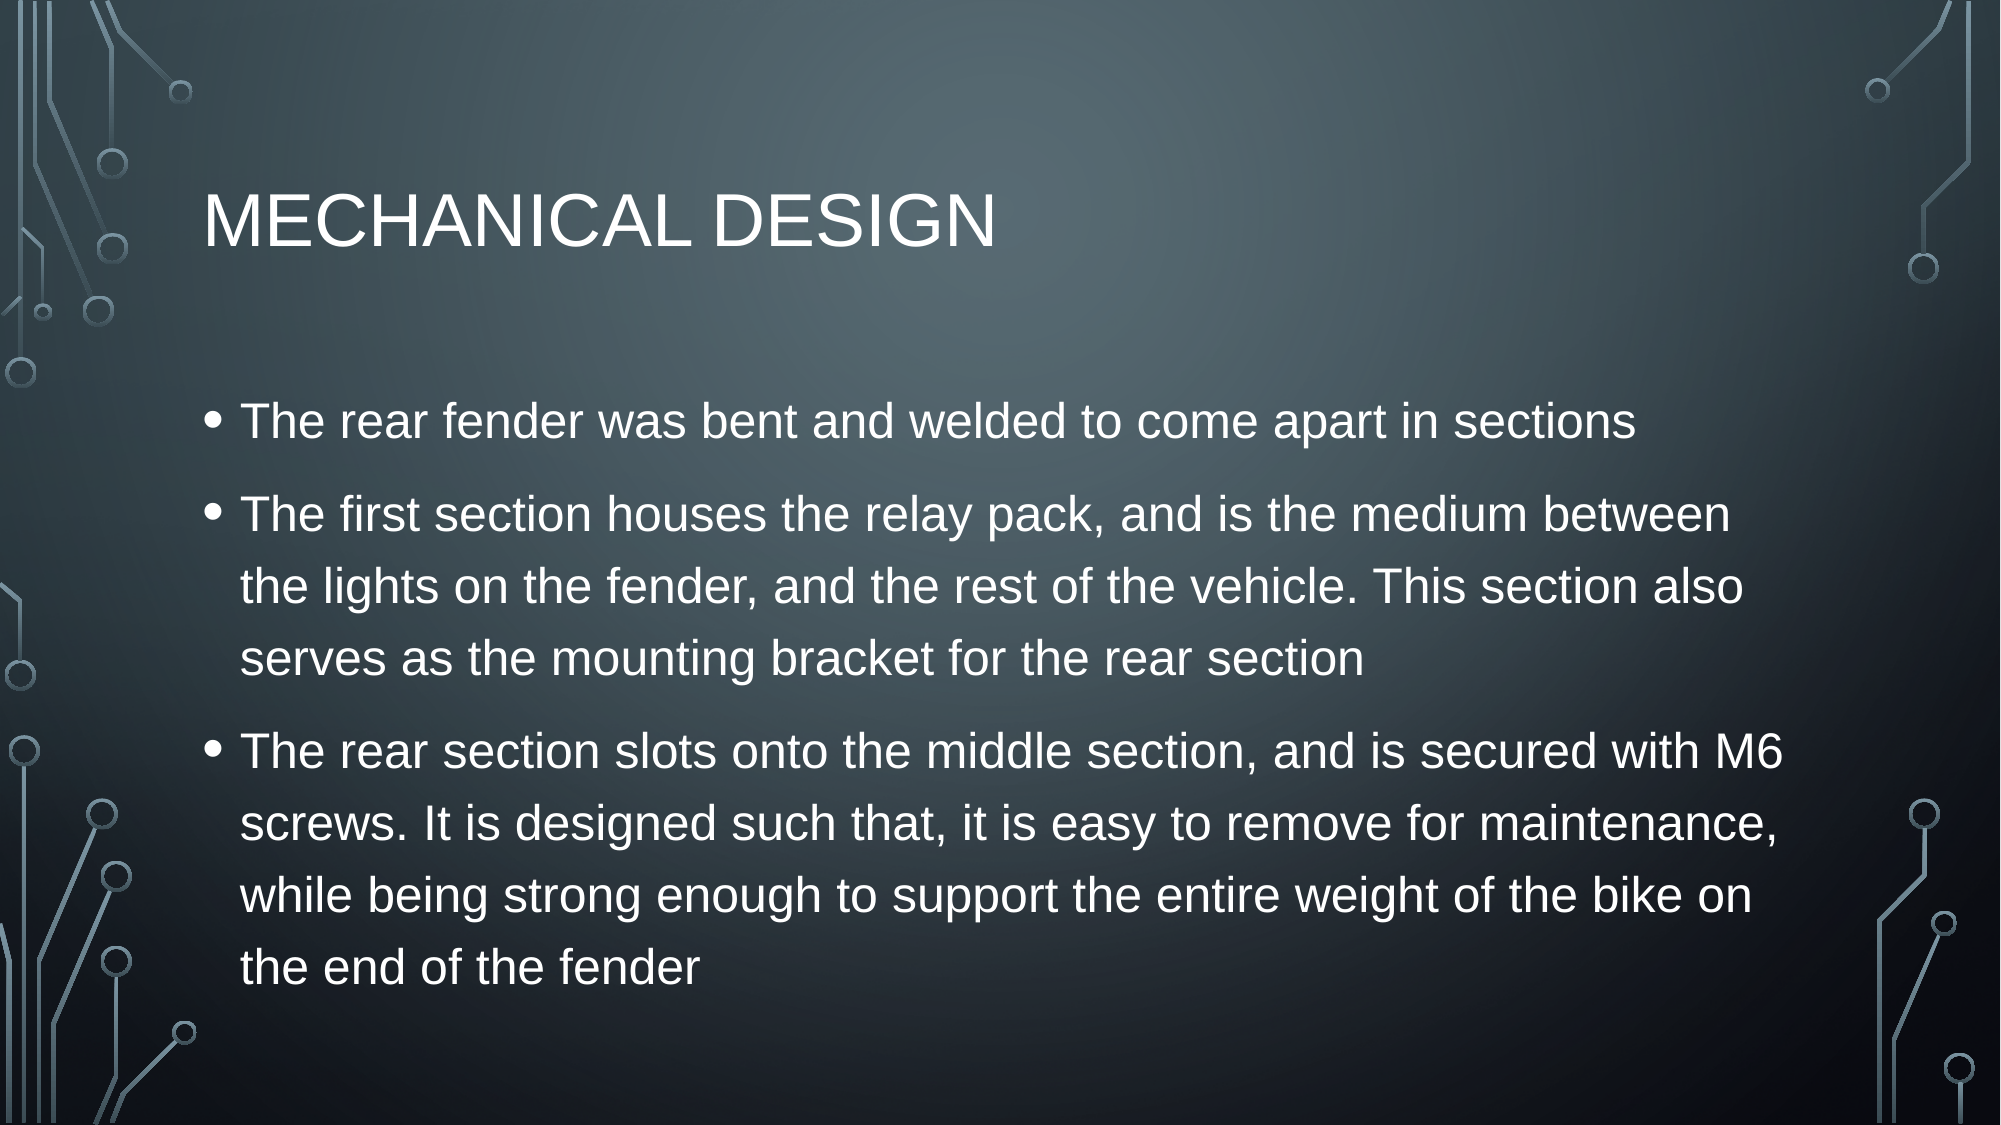

# Mechanical design
The rear fender was bent and welded to come apart in sections
The first section houses the relay pack, and is the medium between the lights on the fender, and the rest of the vehicle. This section also serves as the mounting bracket for the rear section
The rear section slots onto the middle section, and is secured with M6 screws. It is designed such that, it is easy to remove for maintenance, while being strong enough to support the entire weight of the bike on the end of the fender